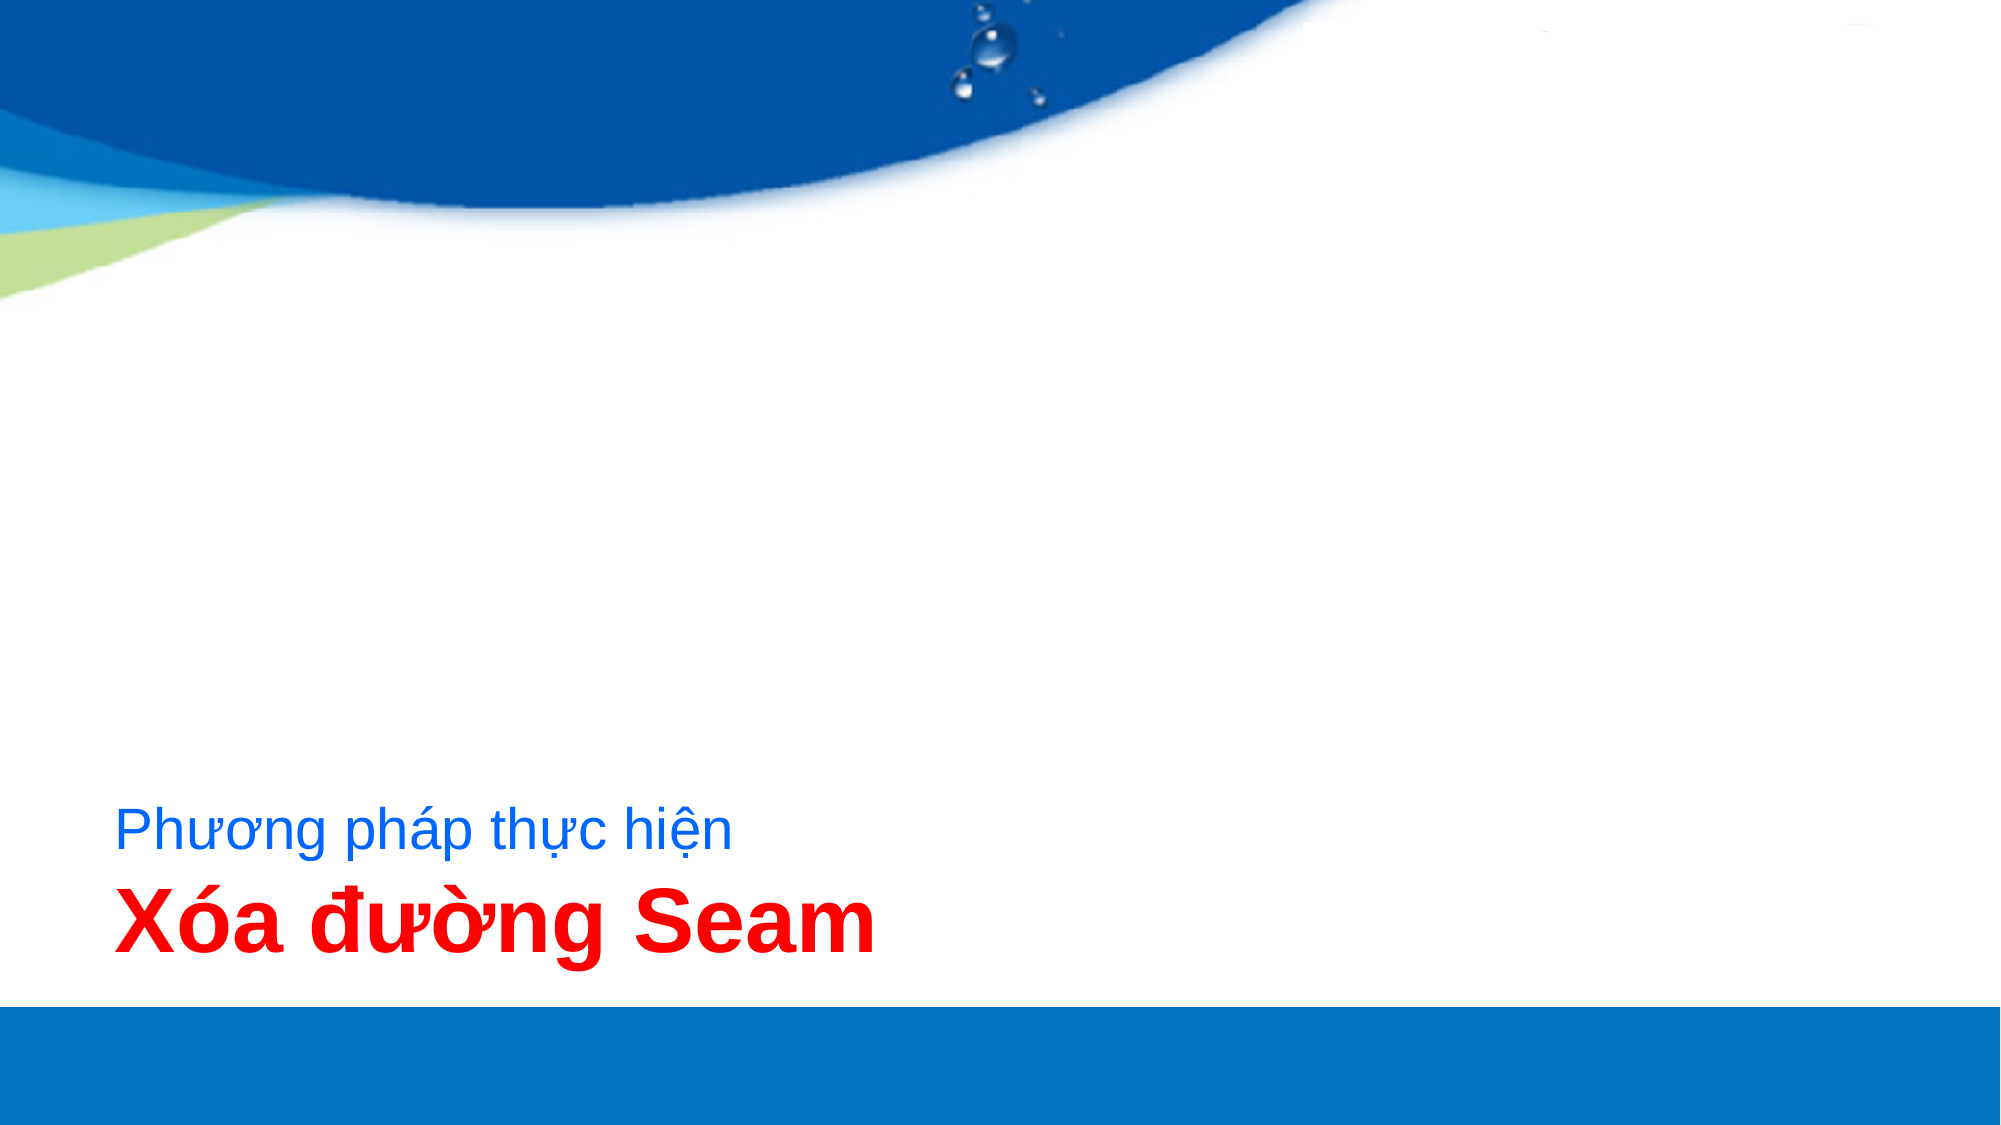

Phương pháp thực hiện
Xóa đường Seam